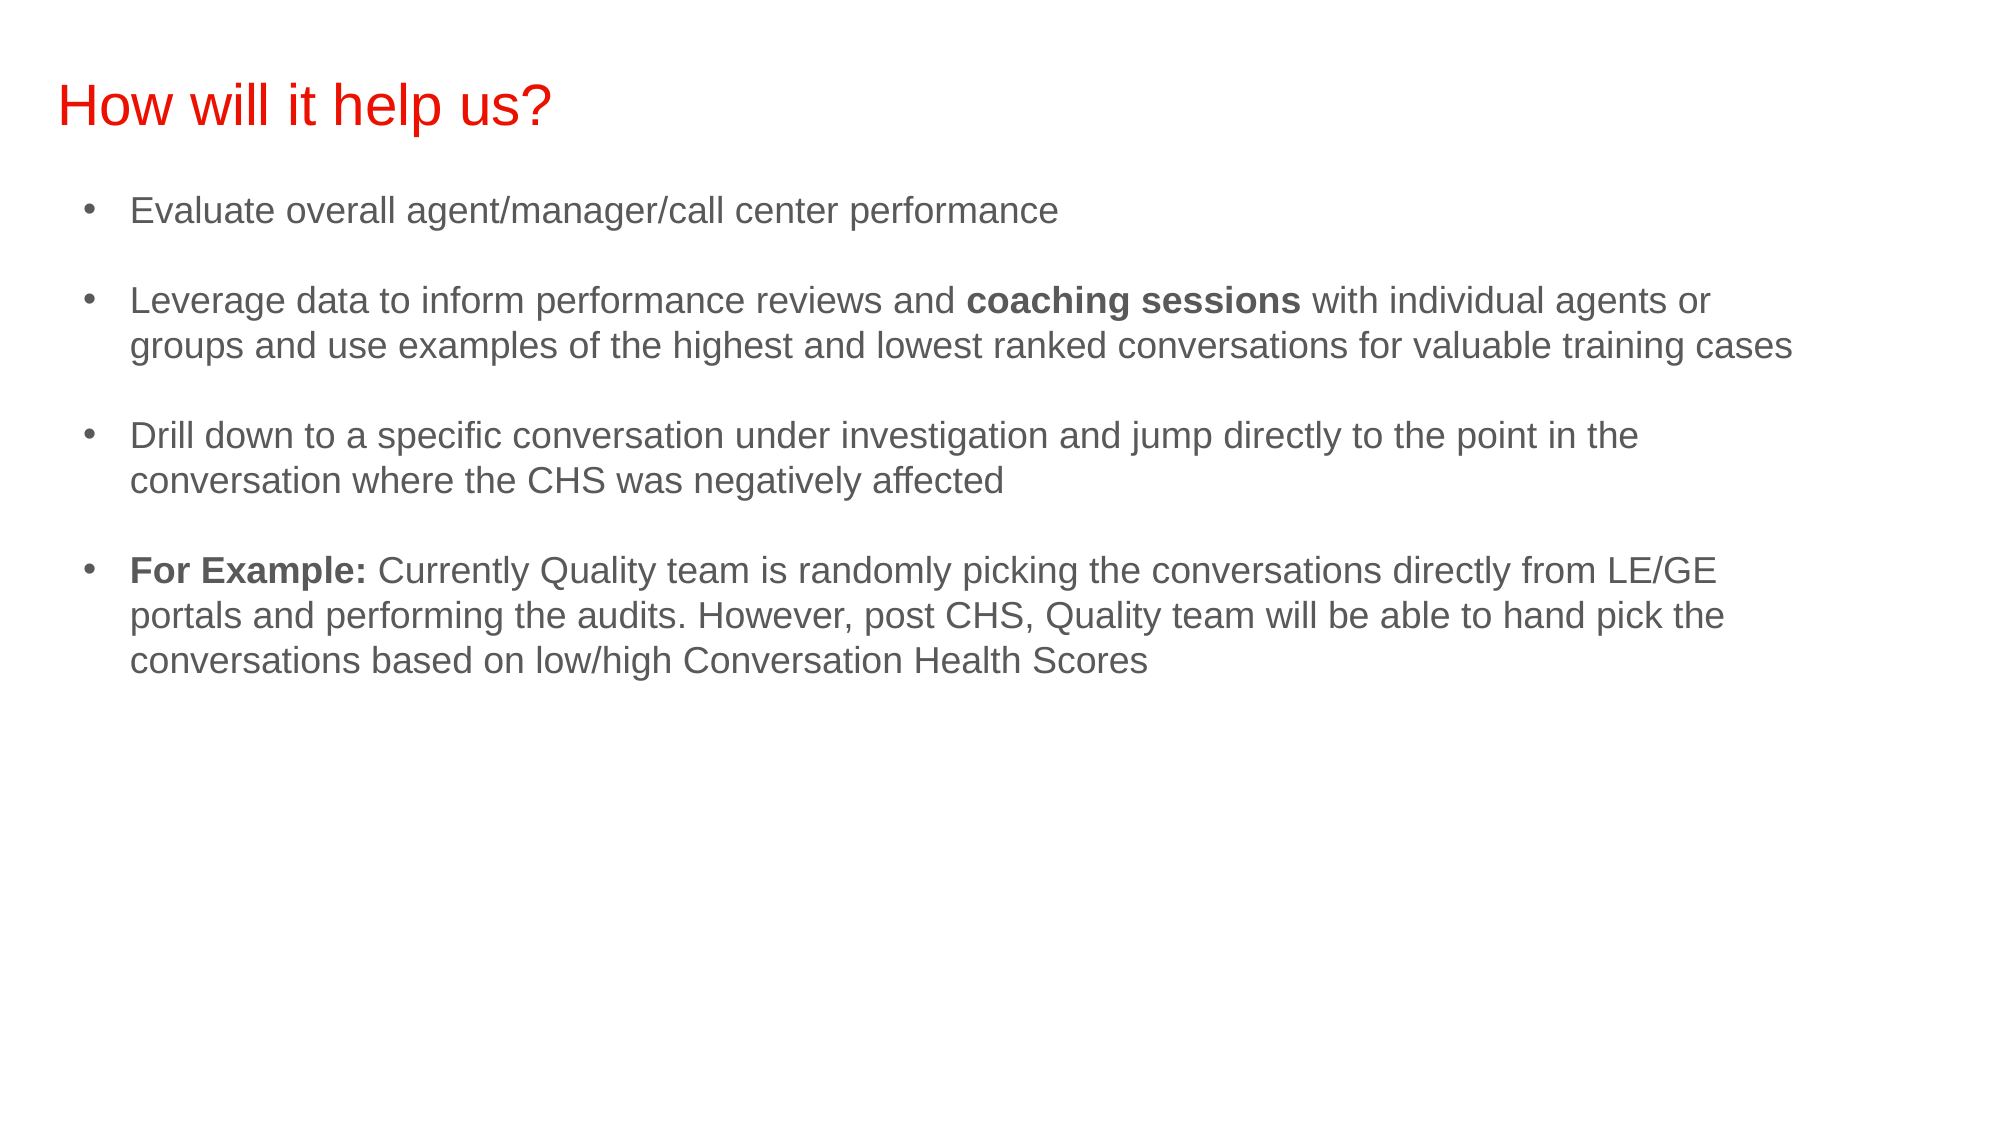

# How will it help us?
Evaluate overall agent/manager/call center performance

Leverage data to inform performance reviews and coaching sessions with individual agents or groups and use examples of the highest and lowest ranked conversations for valuable training cases

Drill down to a specific conversation under investigation and jump directly to the point in the conversation where the CHS was negatively affected

For Example: Currently Quality team is randomly picking the conversations directly from LE/GE portals and performing the audits. However, post CHS, Quality team will be able to hand pick the conversations based on low/high Conversation Health Scores